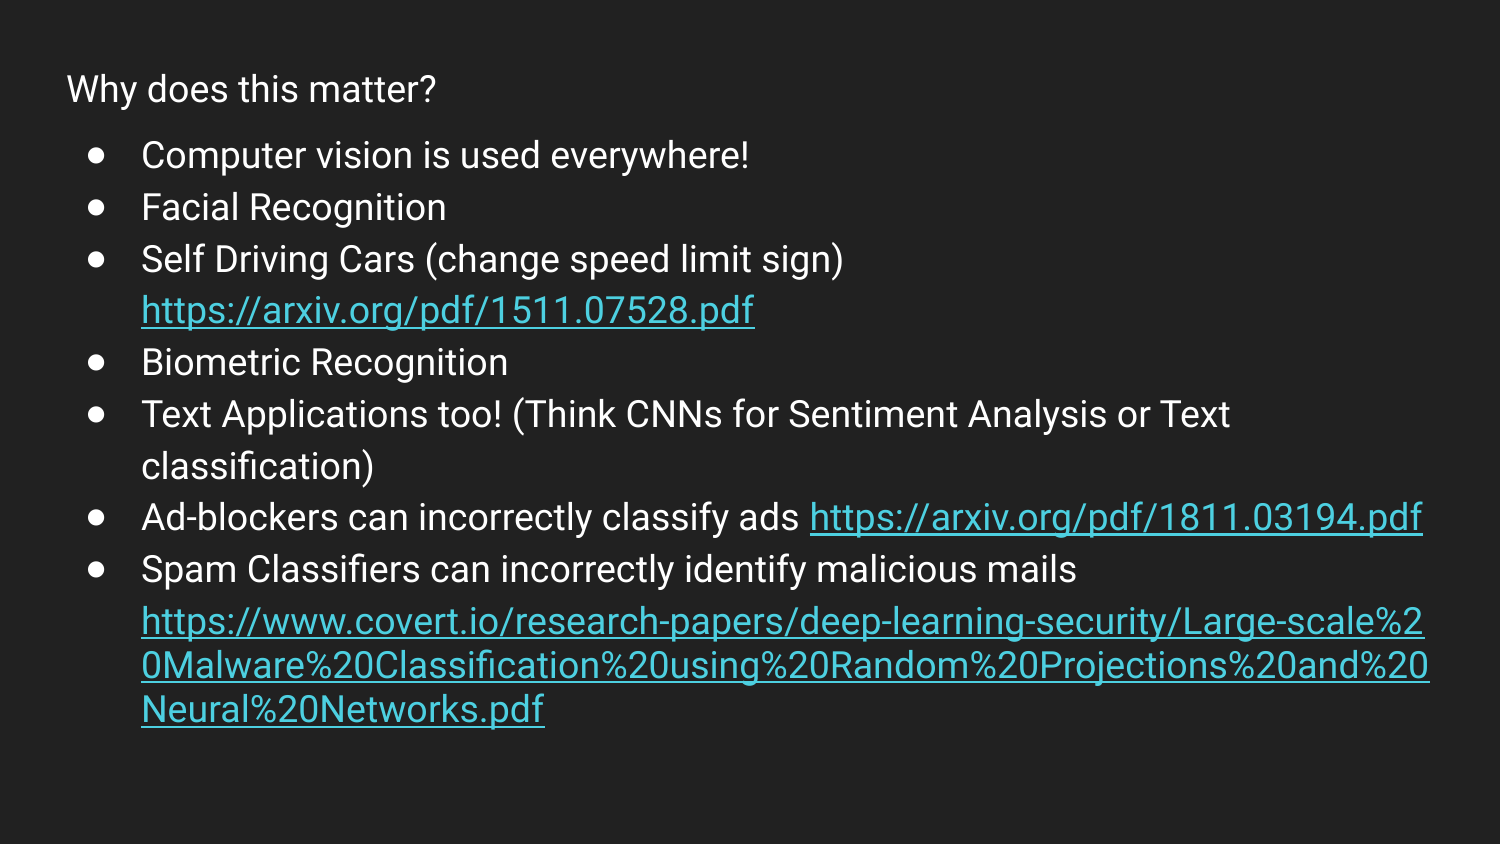

# Why does this matter?
Computer vision is used everywhere!
Facial Recognition
Self Driving Cars (change speed limit sign) https://arxiv.org/pdf/1511.07528.pdf
Biometric Recognition
Text Applications too! (Think CNNs for Sentiment Analysis or Text classification)
Ad-blockers can incorrectly classify ads https://arxiv.org/pdf/1811.03194.pdf
Spam Classifiers can incorrectly identify malicious mails https://www.covert.io/research-papers/deep-learning-security/Large-scale%20Malware%20Classification%20using%20Random%20Projections%20and%20Neural%20Networks.pdf